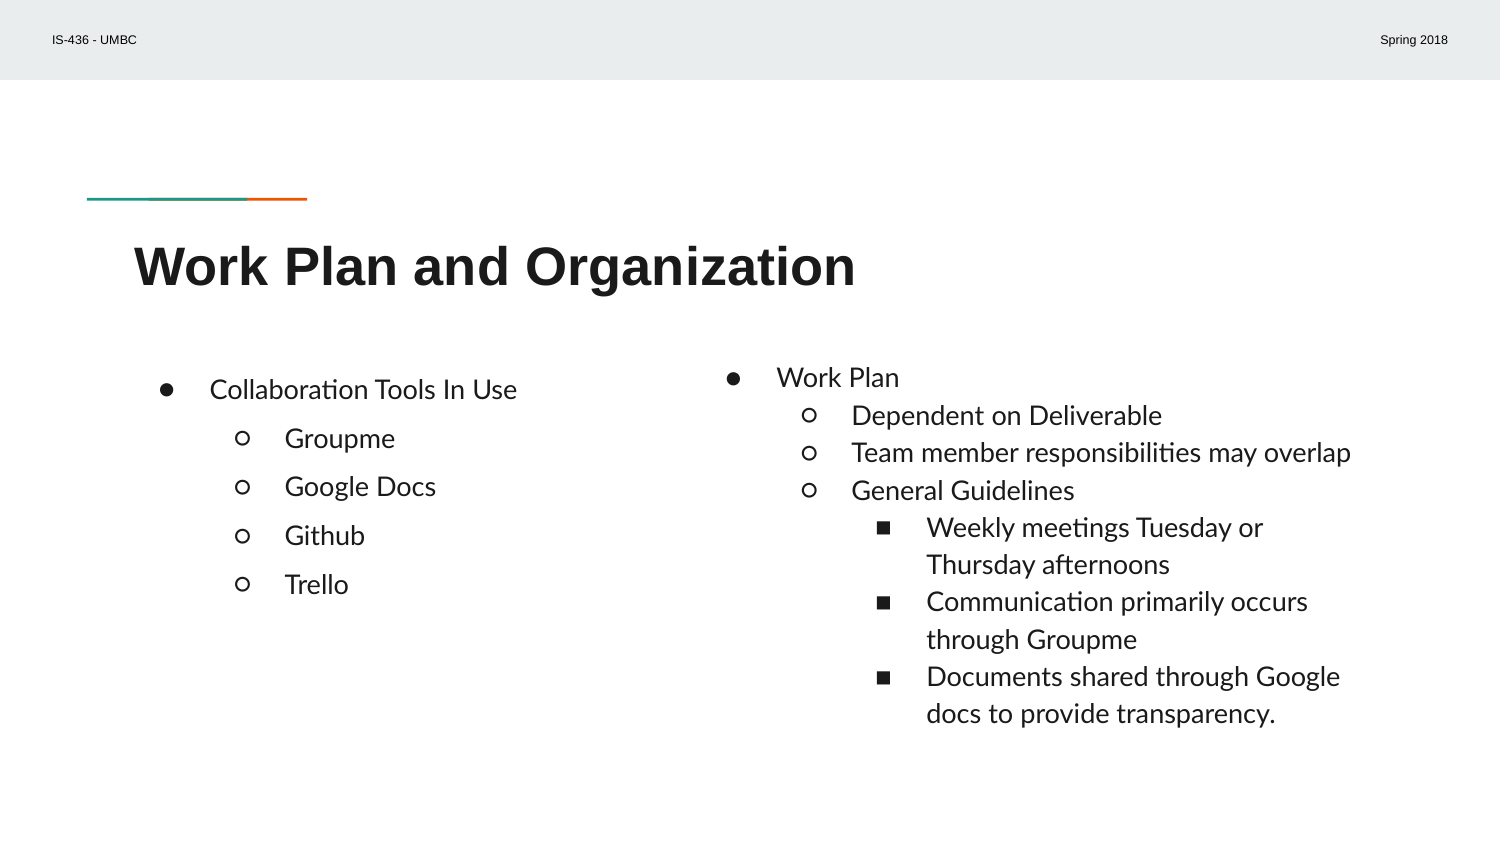

# Work Plan and Organization
Collaboration Tools In Use
Groupme
Google Docs
Github
Trello
Work Plan
Dependent on Deliverable
Team member responsibilities may overlap
General Guidelines
Weekly meetings Tuesday or Thursday afternoons
Communication primarily occurs through Groupme
Documents shared through Google docs to provide transparency.